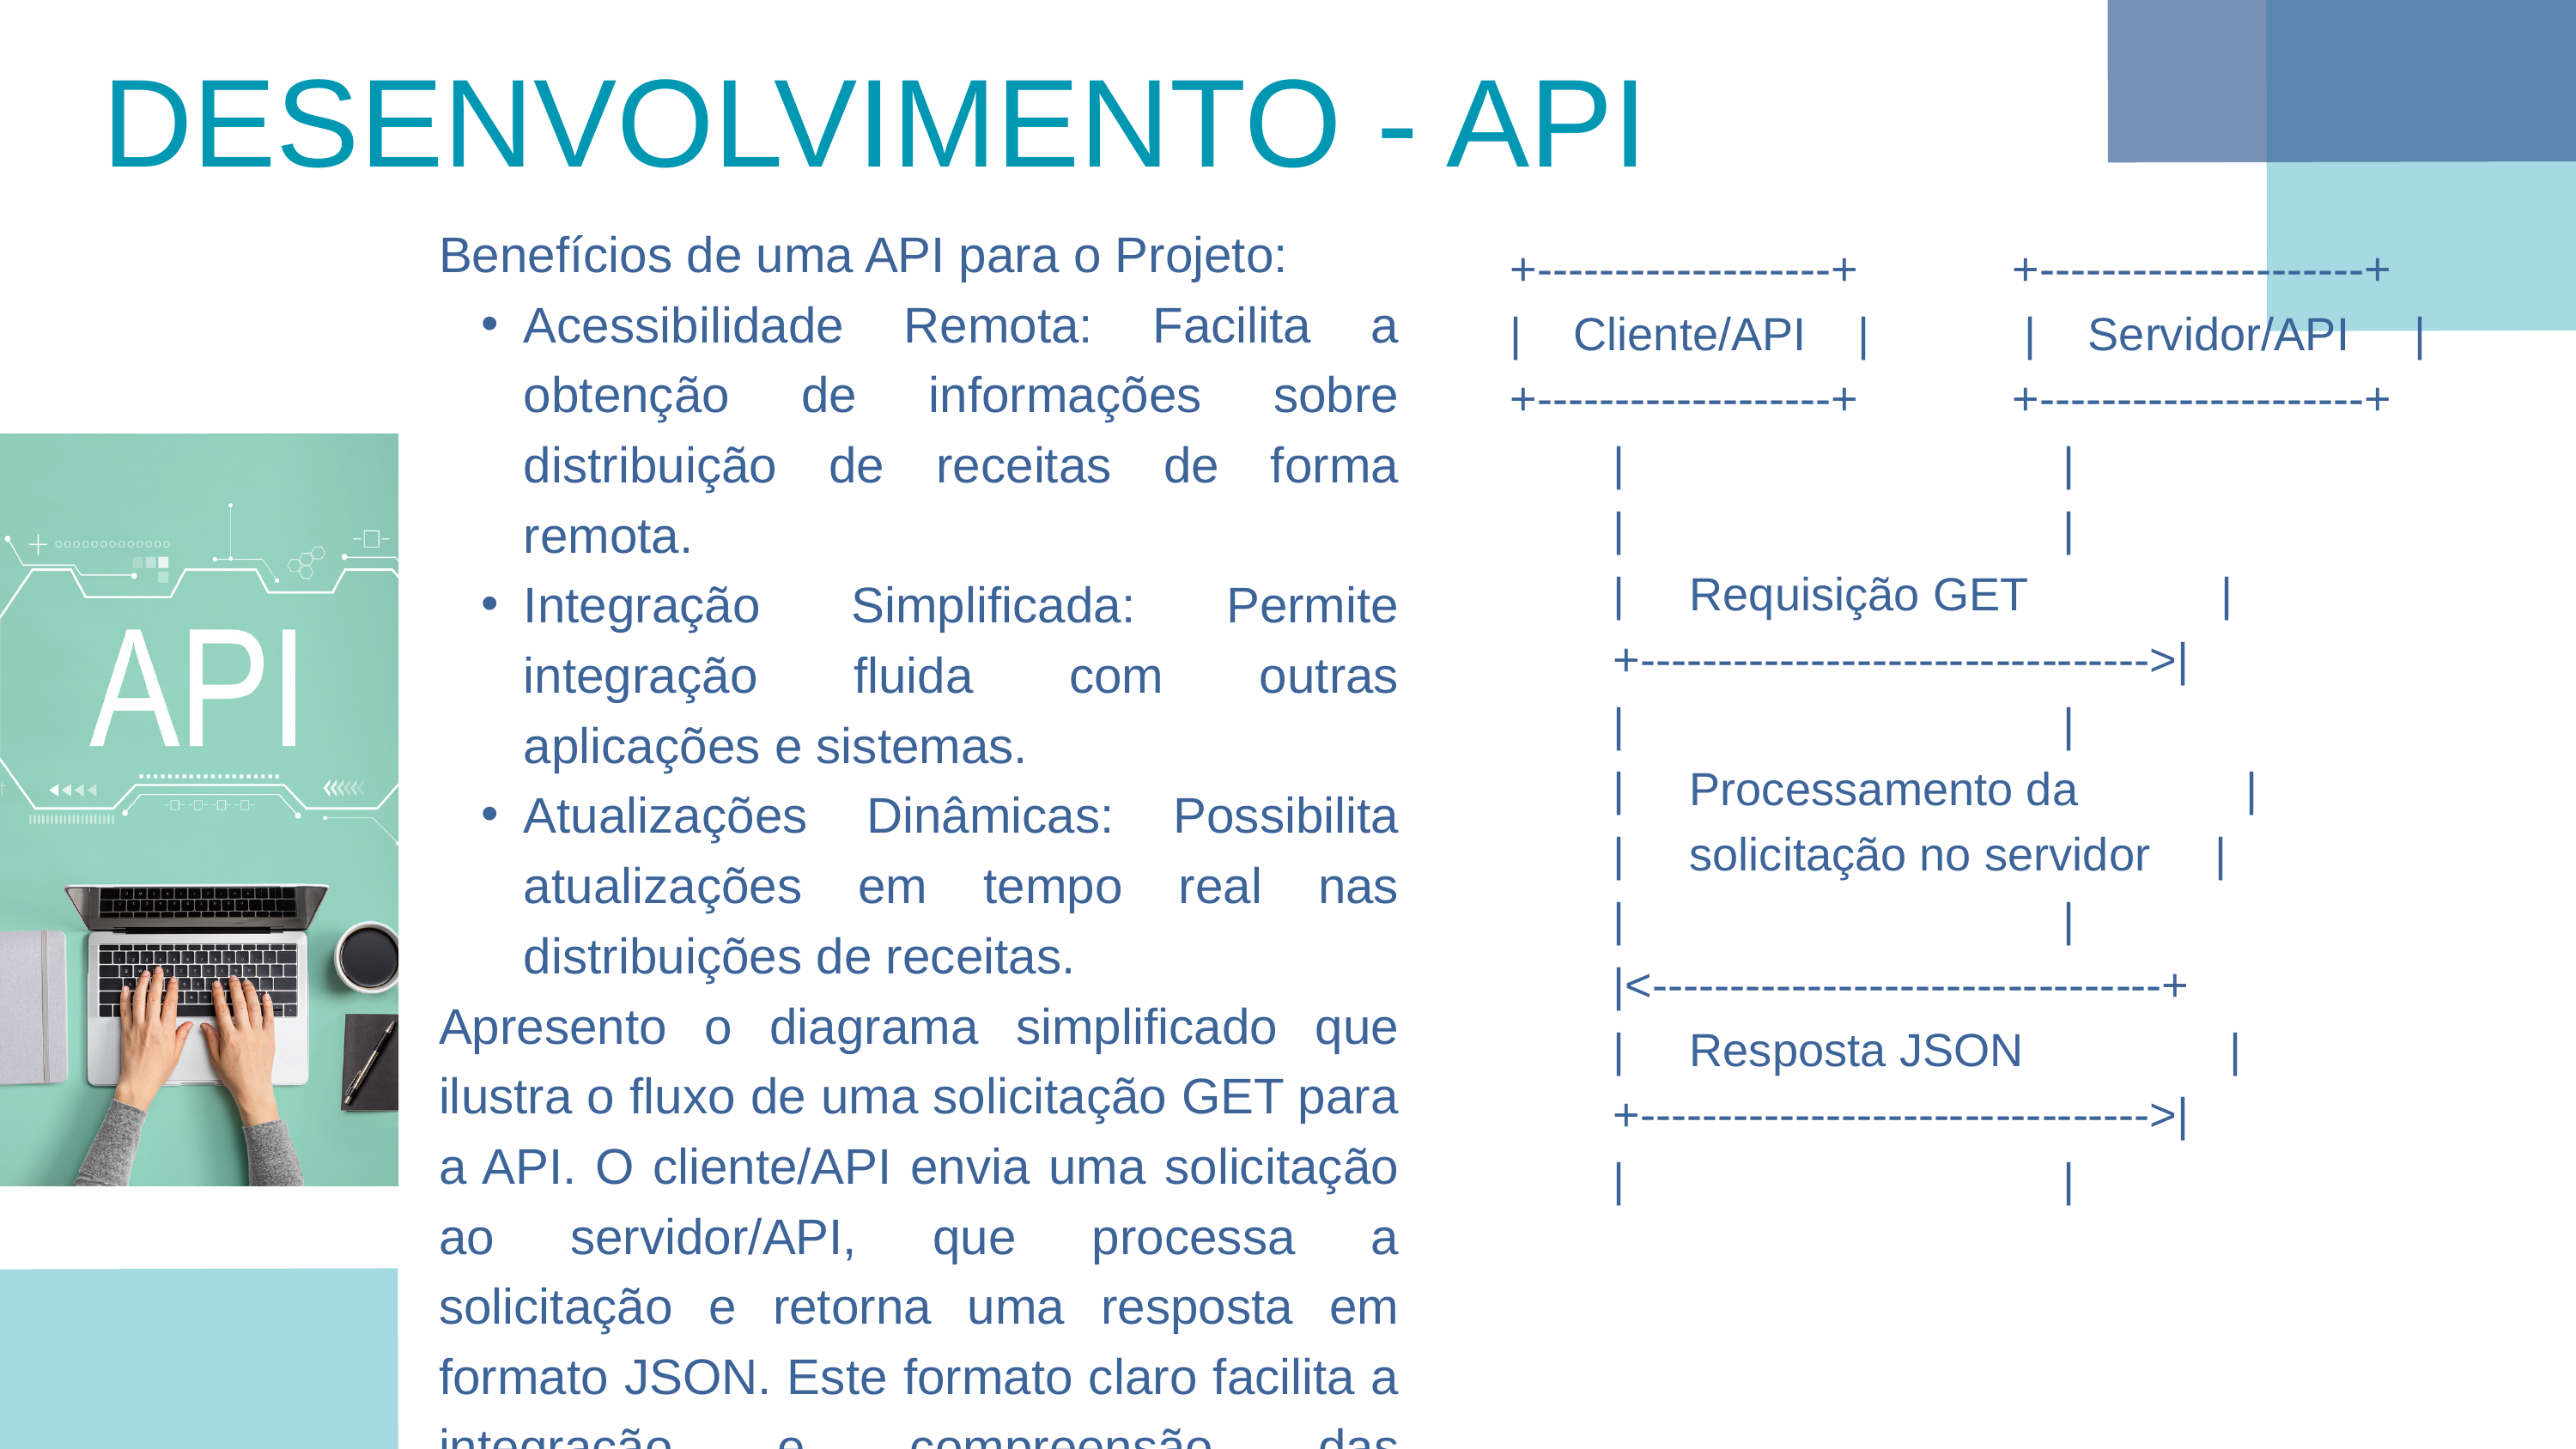

DESENVOLVIMENTO - API
Benefícios de uma API para o Projeto:
Acessibilidade Remota: Facilita a obtenção de informações sobre distribuição de receitas de forma remota.
Integração Simplificada: Permite integração fluida com outras aplicações e sistemas.
Atualizações Dinâmicas: Possibilita atualizações em tempo real nas distribuições de receitas.
Apresento o diagrama simplificado que ilustra o fluxo de uma solicitação GET para a API. O cliente/API envia uma solicitação ao servidor/API, que processa a solicitação e retorna uma resposta em formato JSON. Este formato claro facilita a integração e compreensão das informações.
+-------------------+            +---------------------+
|    Cliente/API    |            |    Servidor/API     |
+-------------------+            +---------------------+
        |                                  |
        |                                  |
        |     Requisição GET               |
        +--------------------------------->|
        |                                  |
        |     Processamento da             |
        |     solicitação no servidor     |
        |                                  |
        |<---------------------------------+
        |     Resposta JSON                |
        +--------------------------------->|
        |                                  |